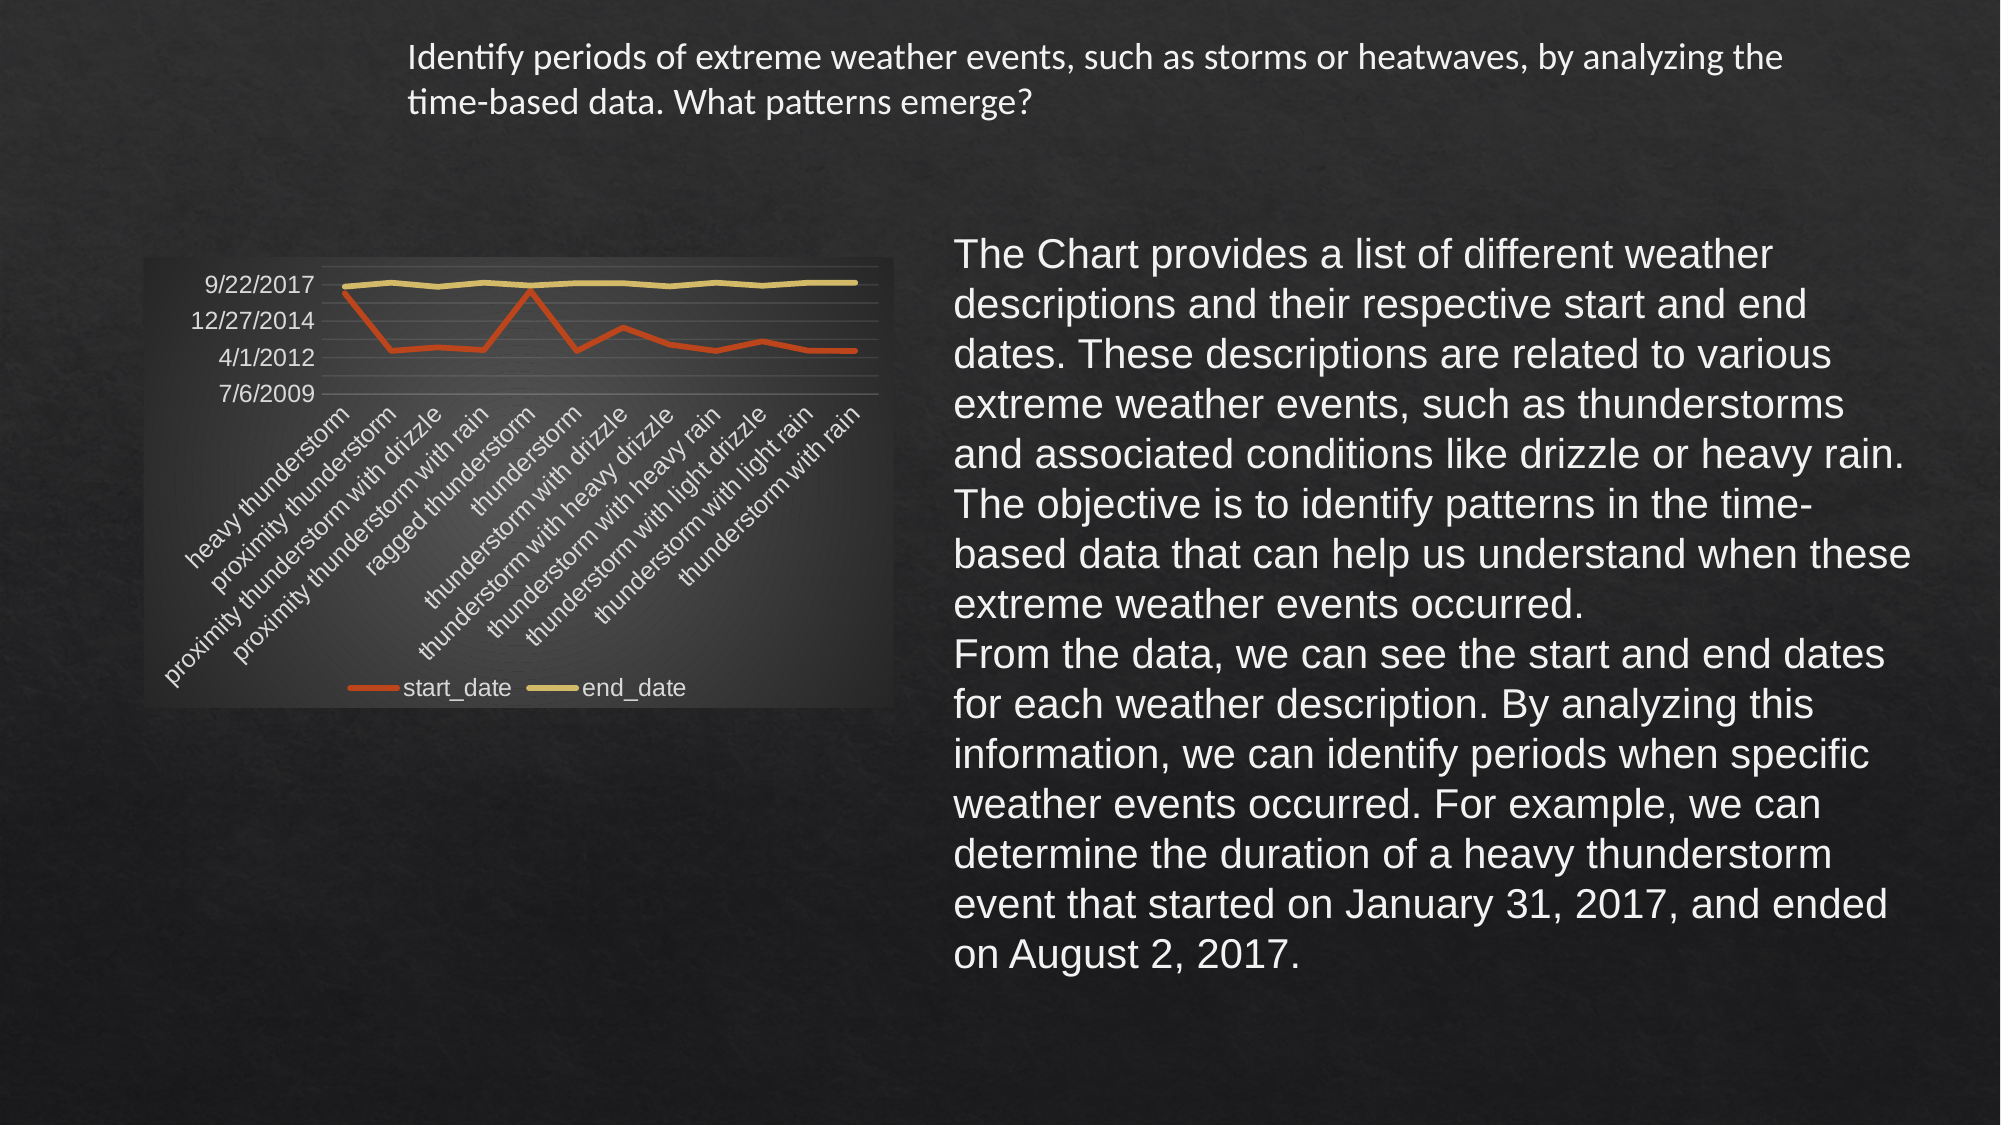

Identify periods of extreme weather events, such as storms or heatwaves, by analyzing the time-based data. What patterns emerge?
The Chart provides a list of different weather descriptions and their respective start and end dates. These descriptions are related to various extreme weather events, such as thunderstorms and associated conditions like drizzle or heavy rain. The objective is to identify patterns in the time-based data that can help us understand when these extreme weather events occurred.
From the data, we can see the start and end dates for each weather description. By analyzing this information, we can identify periods when specific weather events occurred. For example, we can determine the duration of a heavy thunderstorm event that started on January 31, 2017, and ended on August 2, 2017.

### Chart

| Category | start_date | end_date |
|---|---|---|
| heavy thunderstorm | 42766.0 | 42949.0 |
| proximity thunderstorm | 41185.0 | 43057.0 |
| proximity thunderstorm with drizzle | 41283.0 | 42943.0 |
| proximity thunderstorm with rain | 41208.0 | 43057.0 |
| ragged thunderstorm | 42838.0 | 42977.0 |
| thunderstorm | 41184.0 | 43044.0 |
| thunderstorm with drizzle | 41827.0 | 43043.0 |
| thunderstorm with heavy drizzle | 41358.0 | 42954.0 |
| thunderstorm with heavy rain | 41184.0 | 43057.0 |
| thunderstorm with light drizzle | 41448.0 | 42973.0 |
| thunderstorm with light rain | 41187.0 | 43057.0 |
| thunderstorm with rain | 41185.0 | 43057.0 |